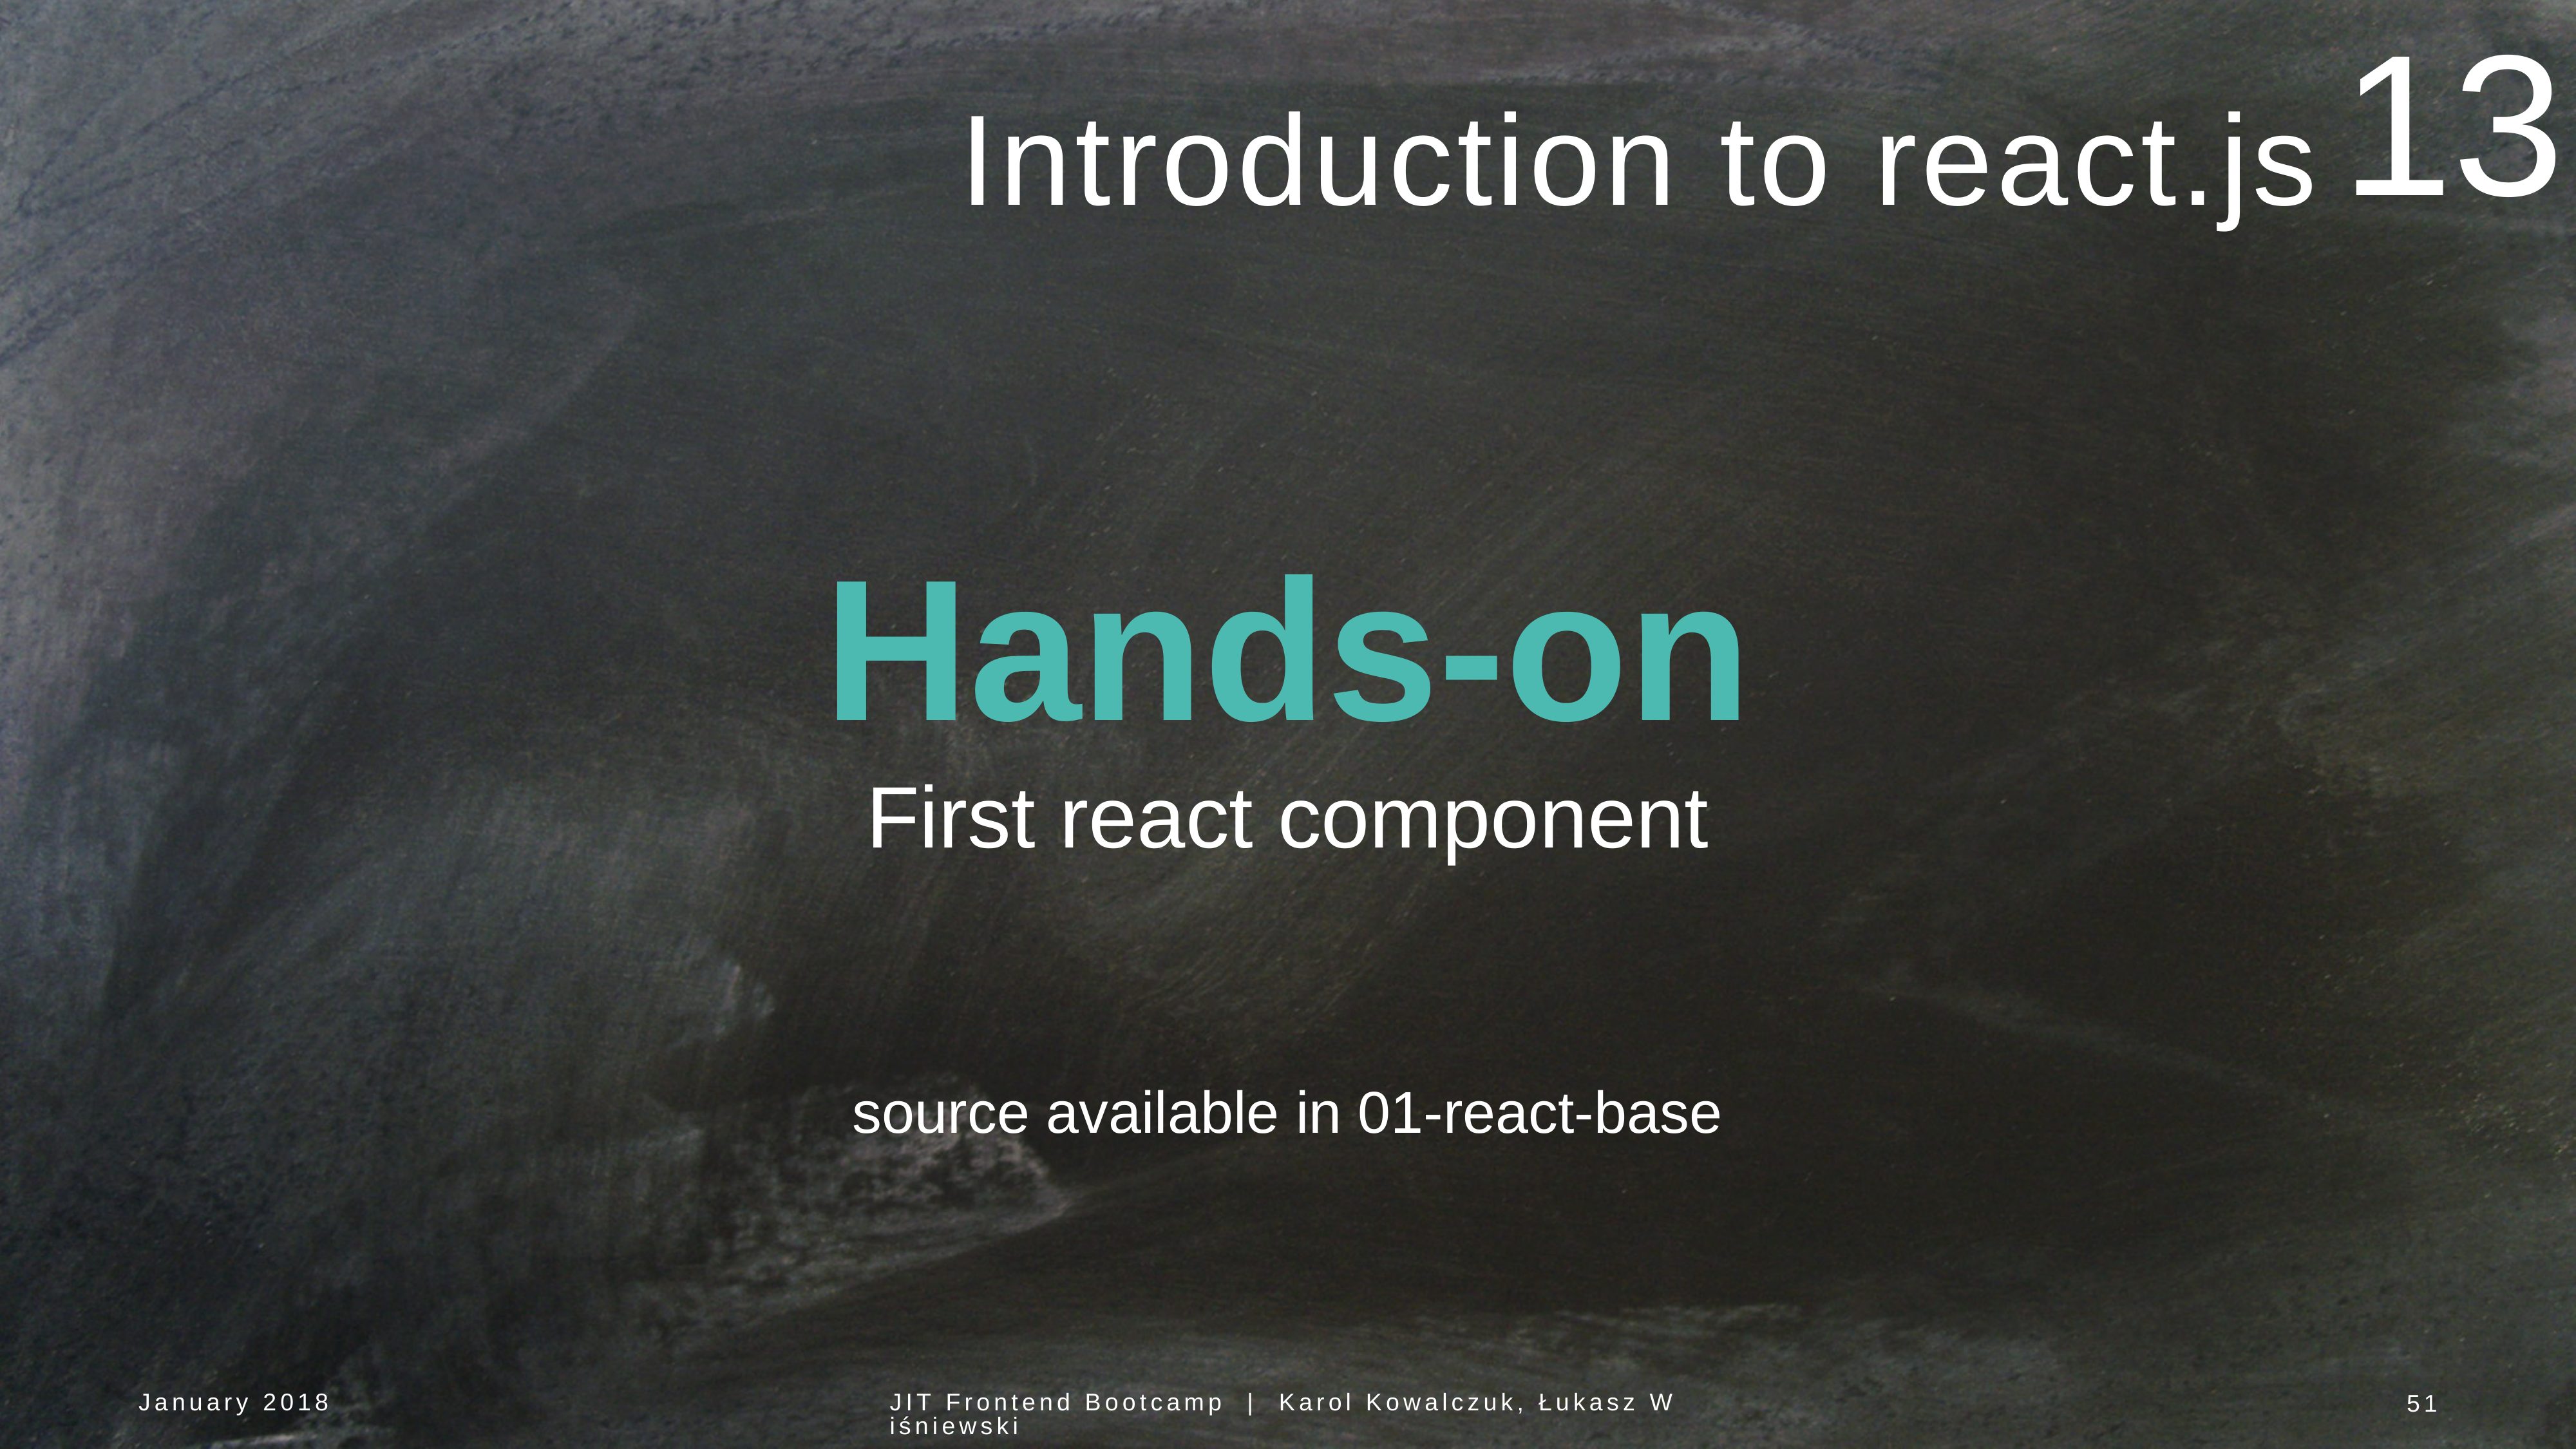

13
Introduction to react.js
Hands-on
First react component

source available in 01-react-base
January 2018
JIT Frontend Bootcamp  |  Karol Kowalczuk, Łukasz Wiśniewski
51